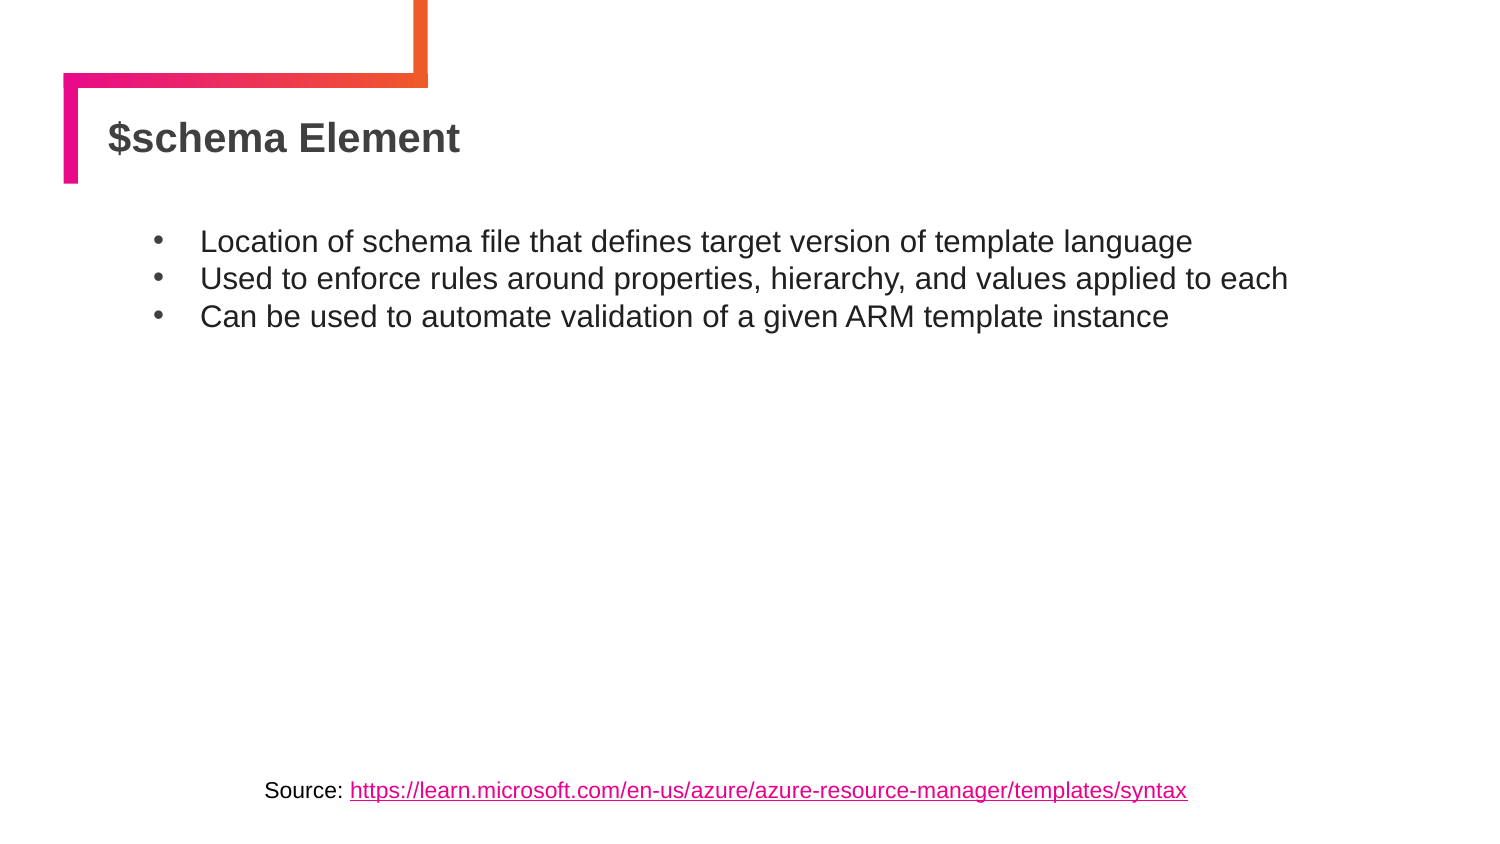

# $schema Element
Location of schema file that defines target version of template language
Used to enforce rules around properties, hierarchy, and values applied to each
Can be used to automate validation of a given ARM template instance
Source: https://learn.microsoft.com/en-us/azure/azure-resource-manager/templates/syntax
38